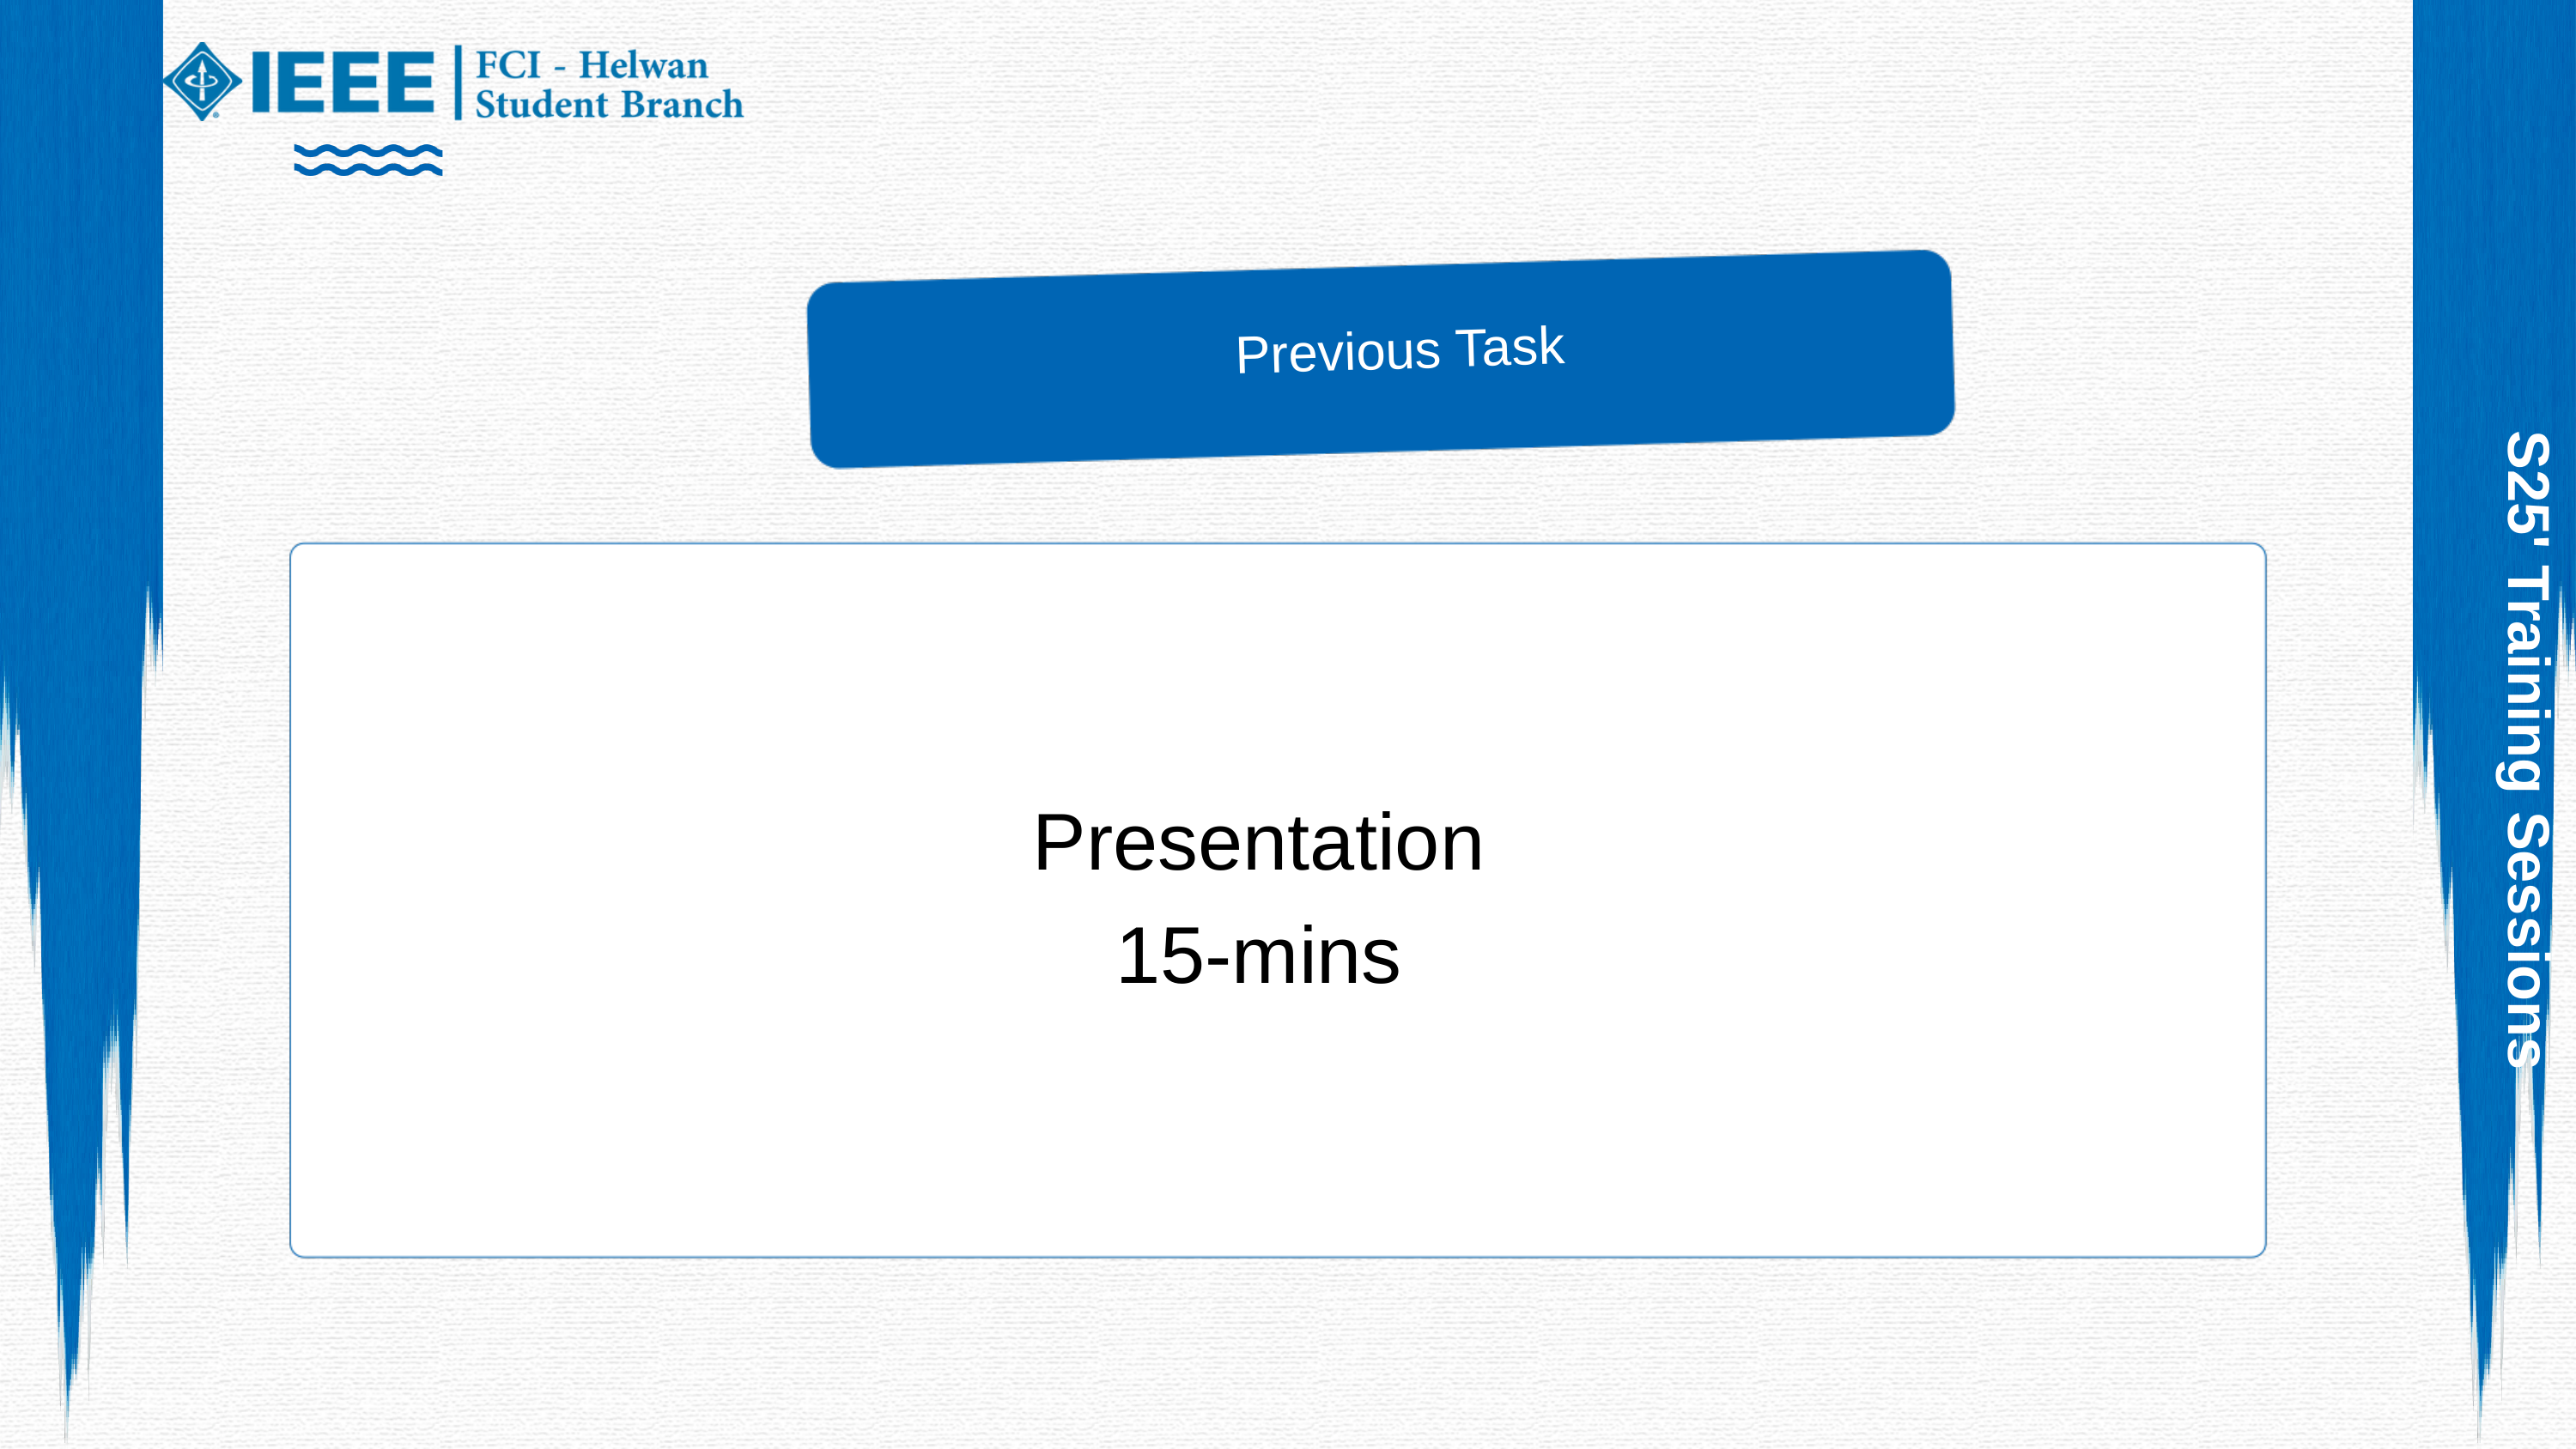

Previous Task

S25' Training Sessions
Presentation
15-mins